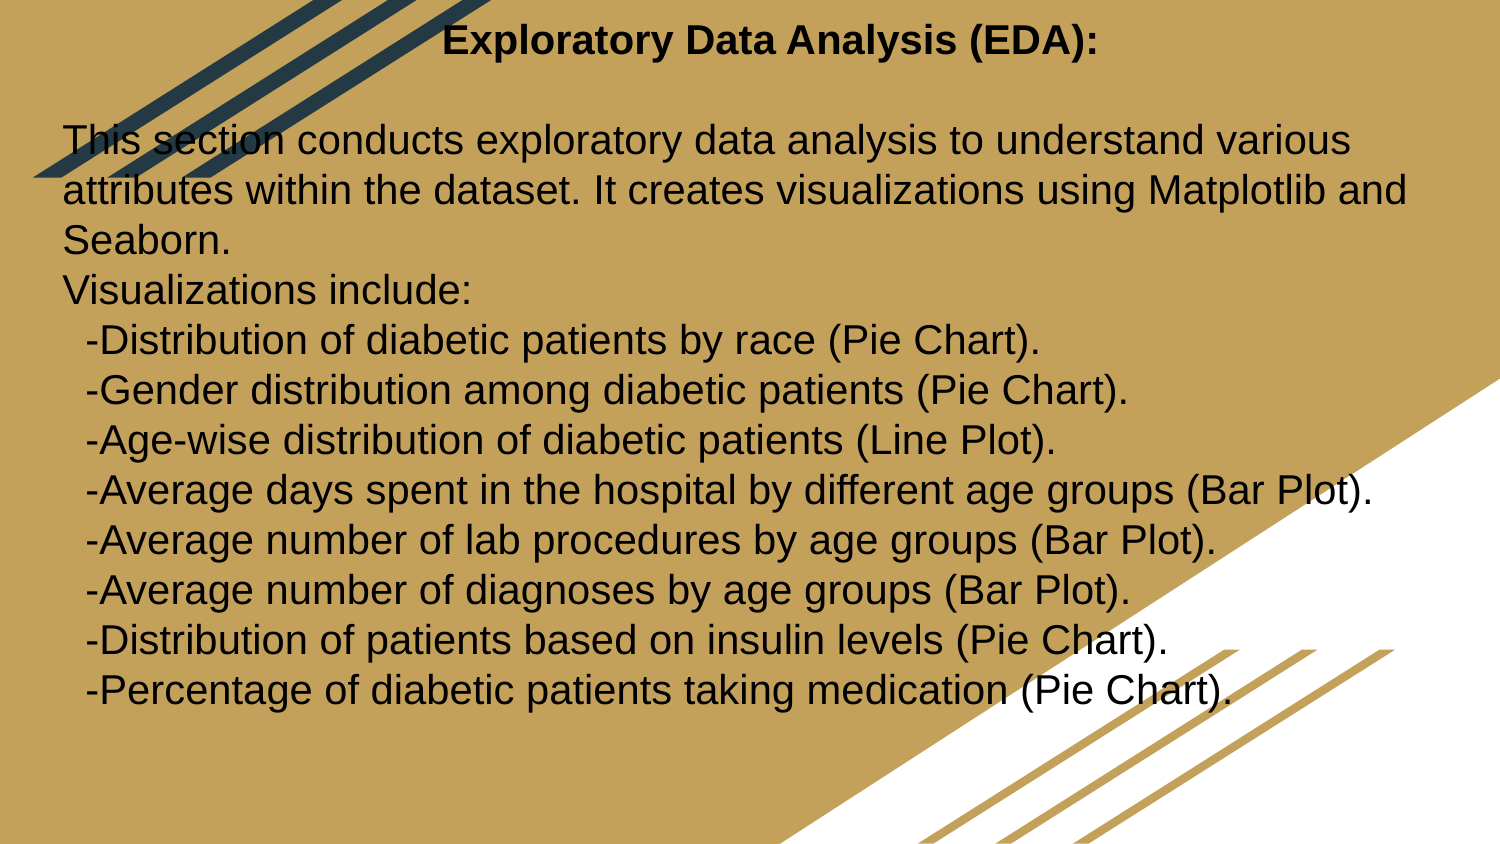

# Exploratory Data Analysis (EDA):

This section conducts exploratory data analysis to understand various attributes within the dataset. It creates visualizations using Matplotlib and Seaborn.
Visualizations include:
  -Distribution of diabetic patients by race (Pie Chart).
  -Gender distribution among diabetic patients (Pie Chart).
  -Age-wise distribution of diabetic patients (Line Plot).
  -Average days spent in the hospital by different age groups (Bar Plot).
  -Average number of lab procedures by age groups (Bar Plot).
  -Average number of diagnoses by age groups (Bar Plot).
  -Distribution of patients based on insulin levels (Pie Chart).
  -Percentage of diabetic patients taking medication (Pie Chart).